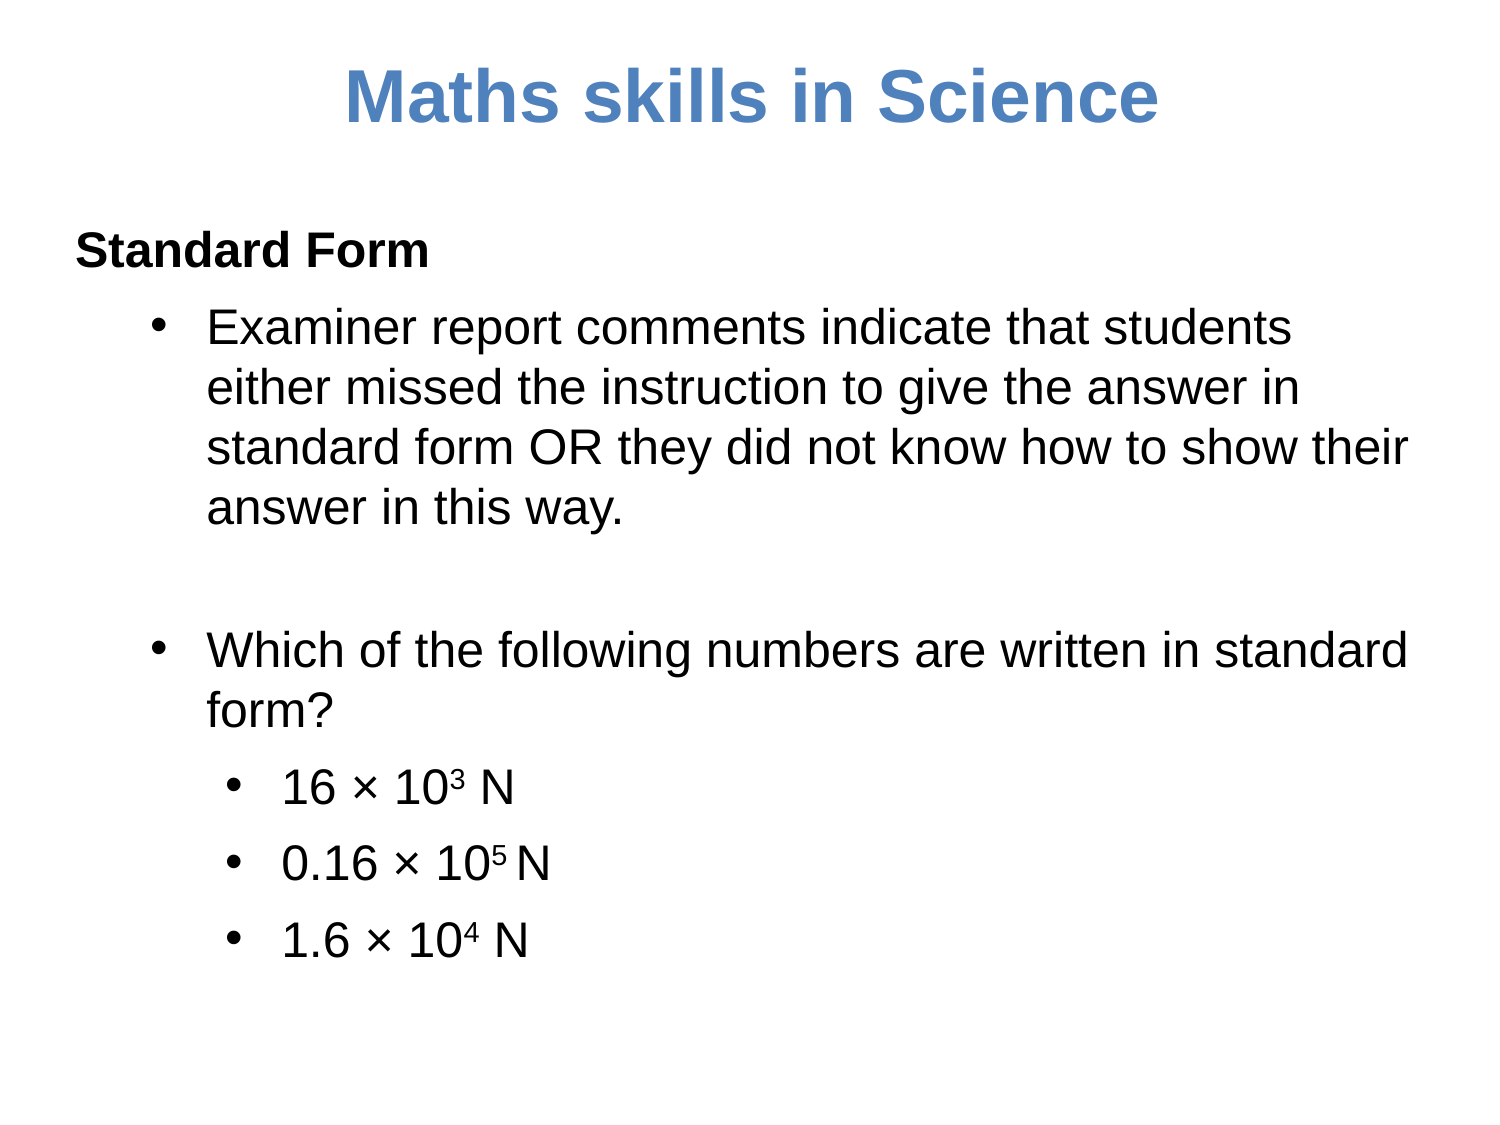

# Maths skills in Science

Standard Form
Examiner report comments indicate that students either missed the instruction to give the answer in standard form OR they did not know how to show their answer in this way.

Which of the following numbers are written in standard form?
16 × 103 N is not in standard form
0.16 × 105 N is not in standard form
1.6 × 104 N is in standard form